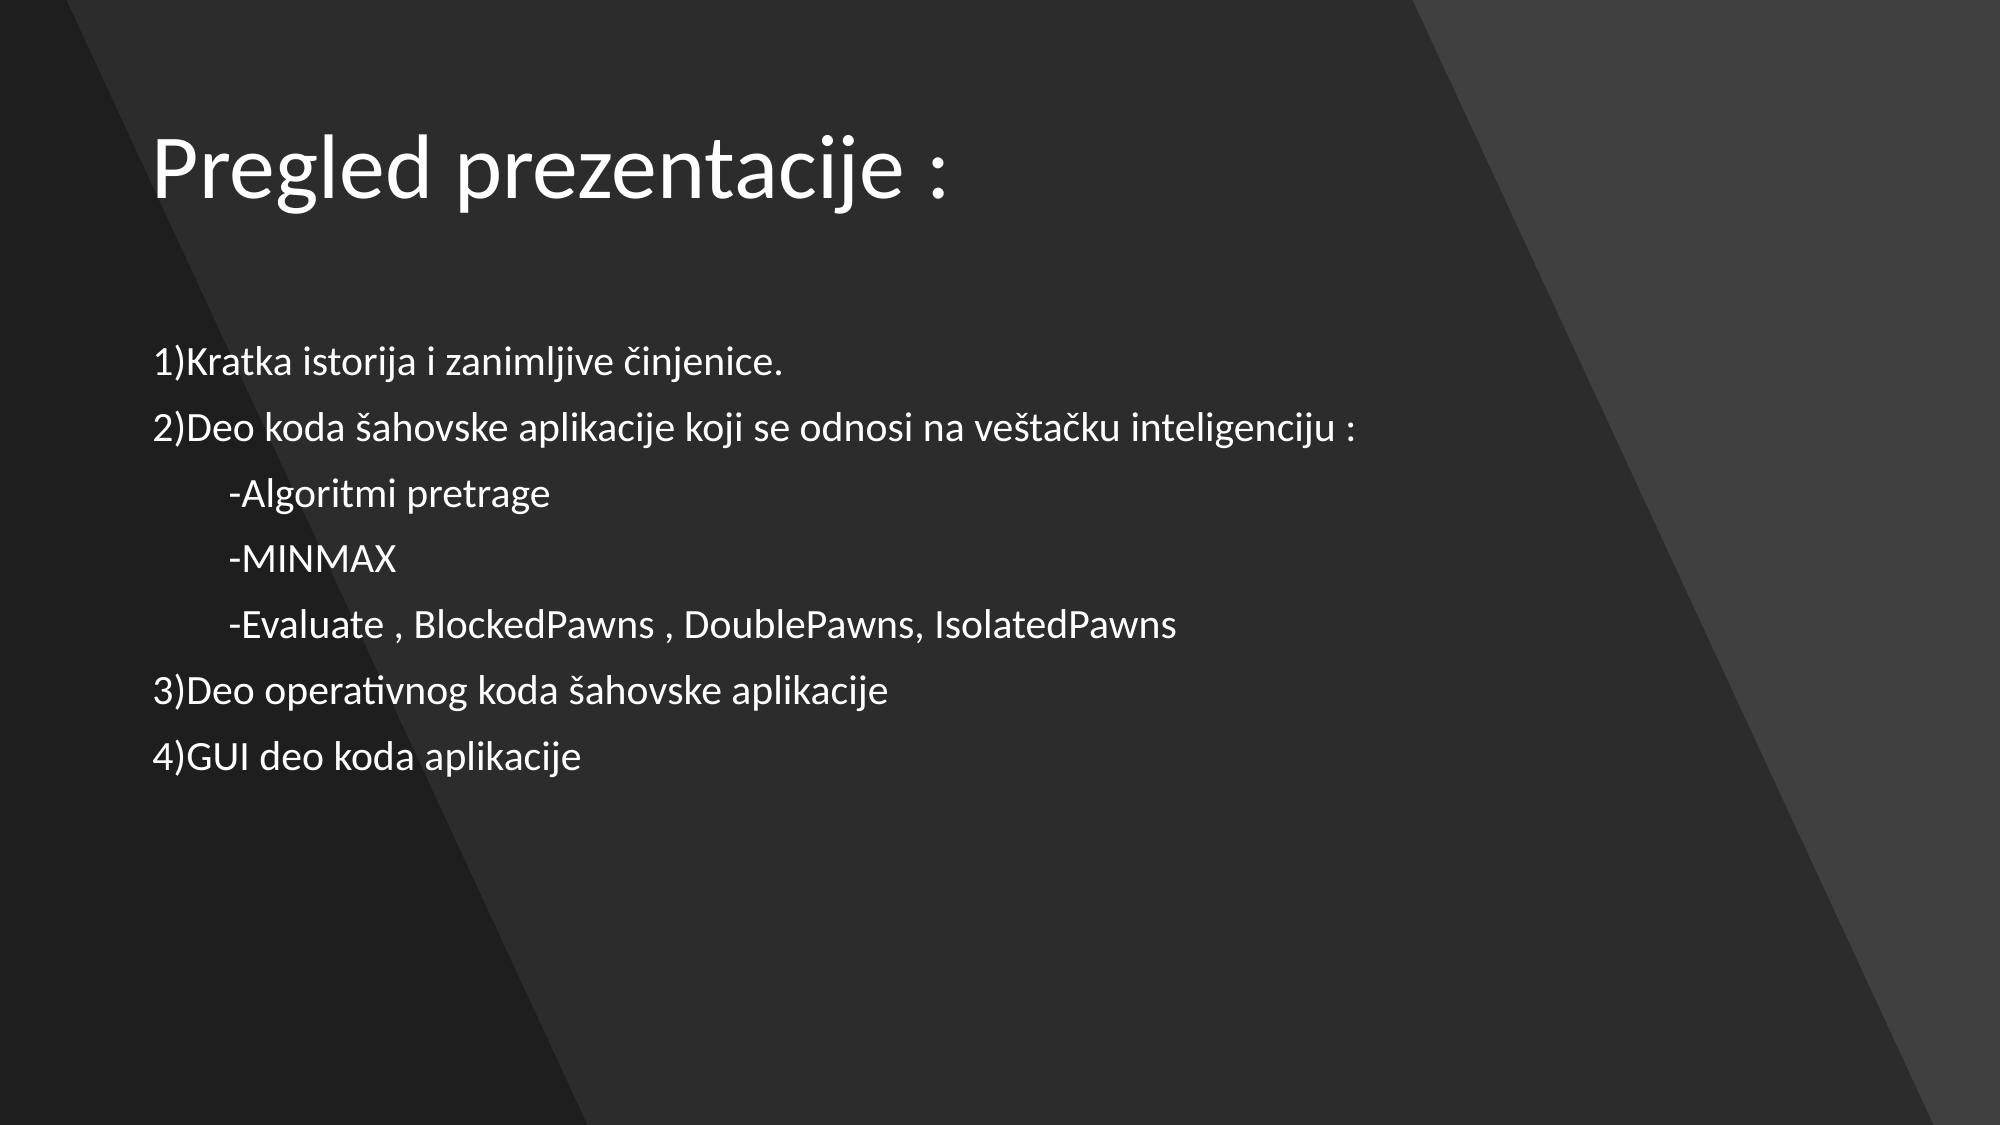

# Pregled prezentacije :
1)Kratka istorija i zanimljive činjenice.
2)Deo koda šahovske aplikacije koji se odnosi na veštačku inteligenciju :
        -Algoritmi pretrage
        -MINMAX
        -Evaluate , BlockedPawns , DoublePawns, IsolatedPawns
3)Deo operativnog koda šahovske aplikacije
4)GUI deo koda aplikacije